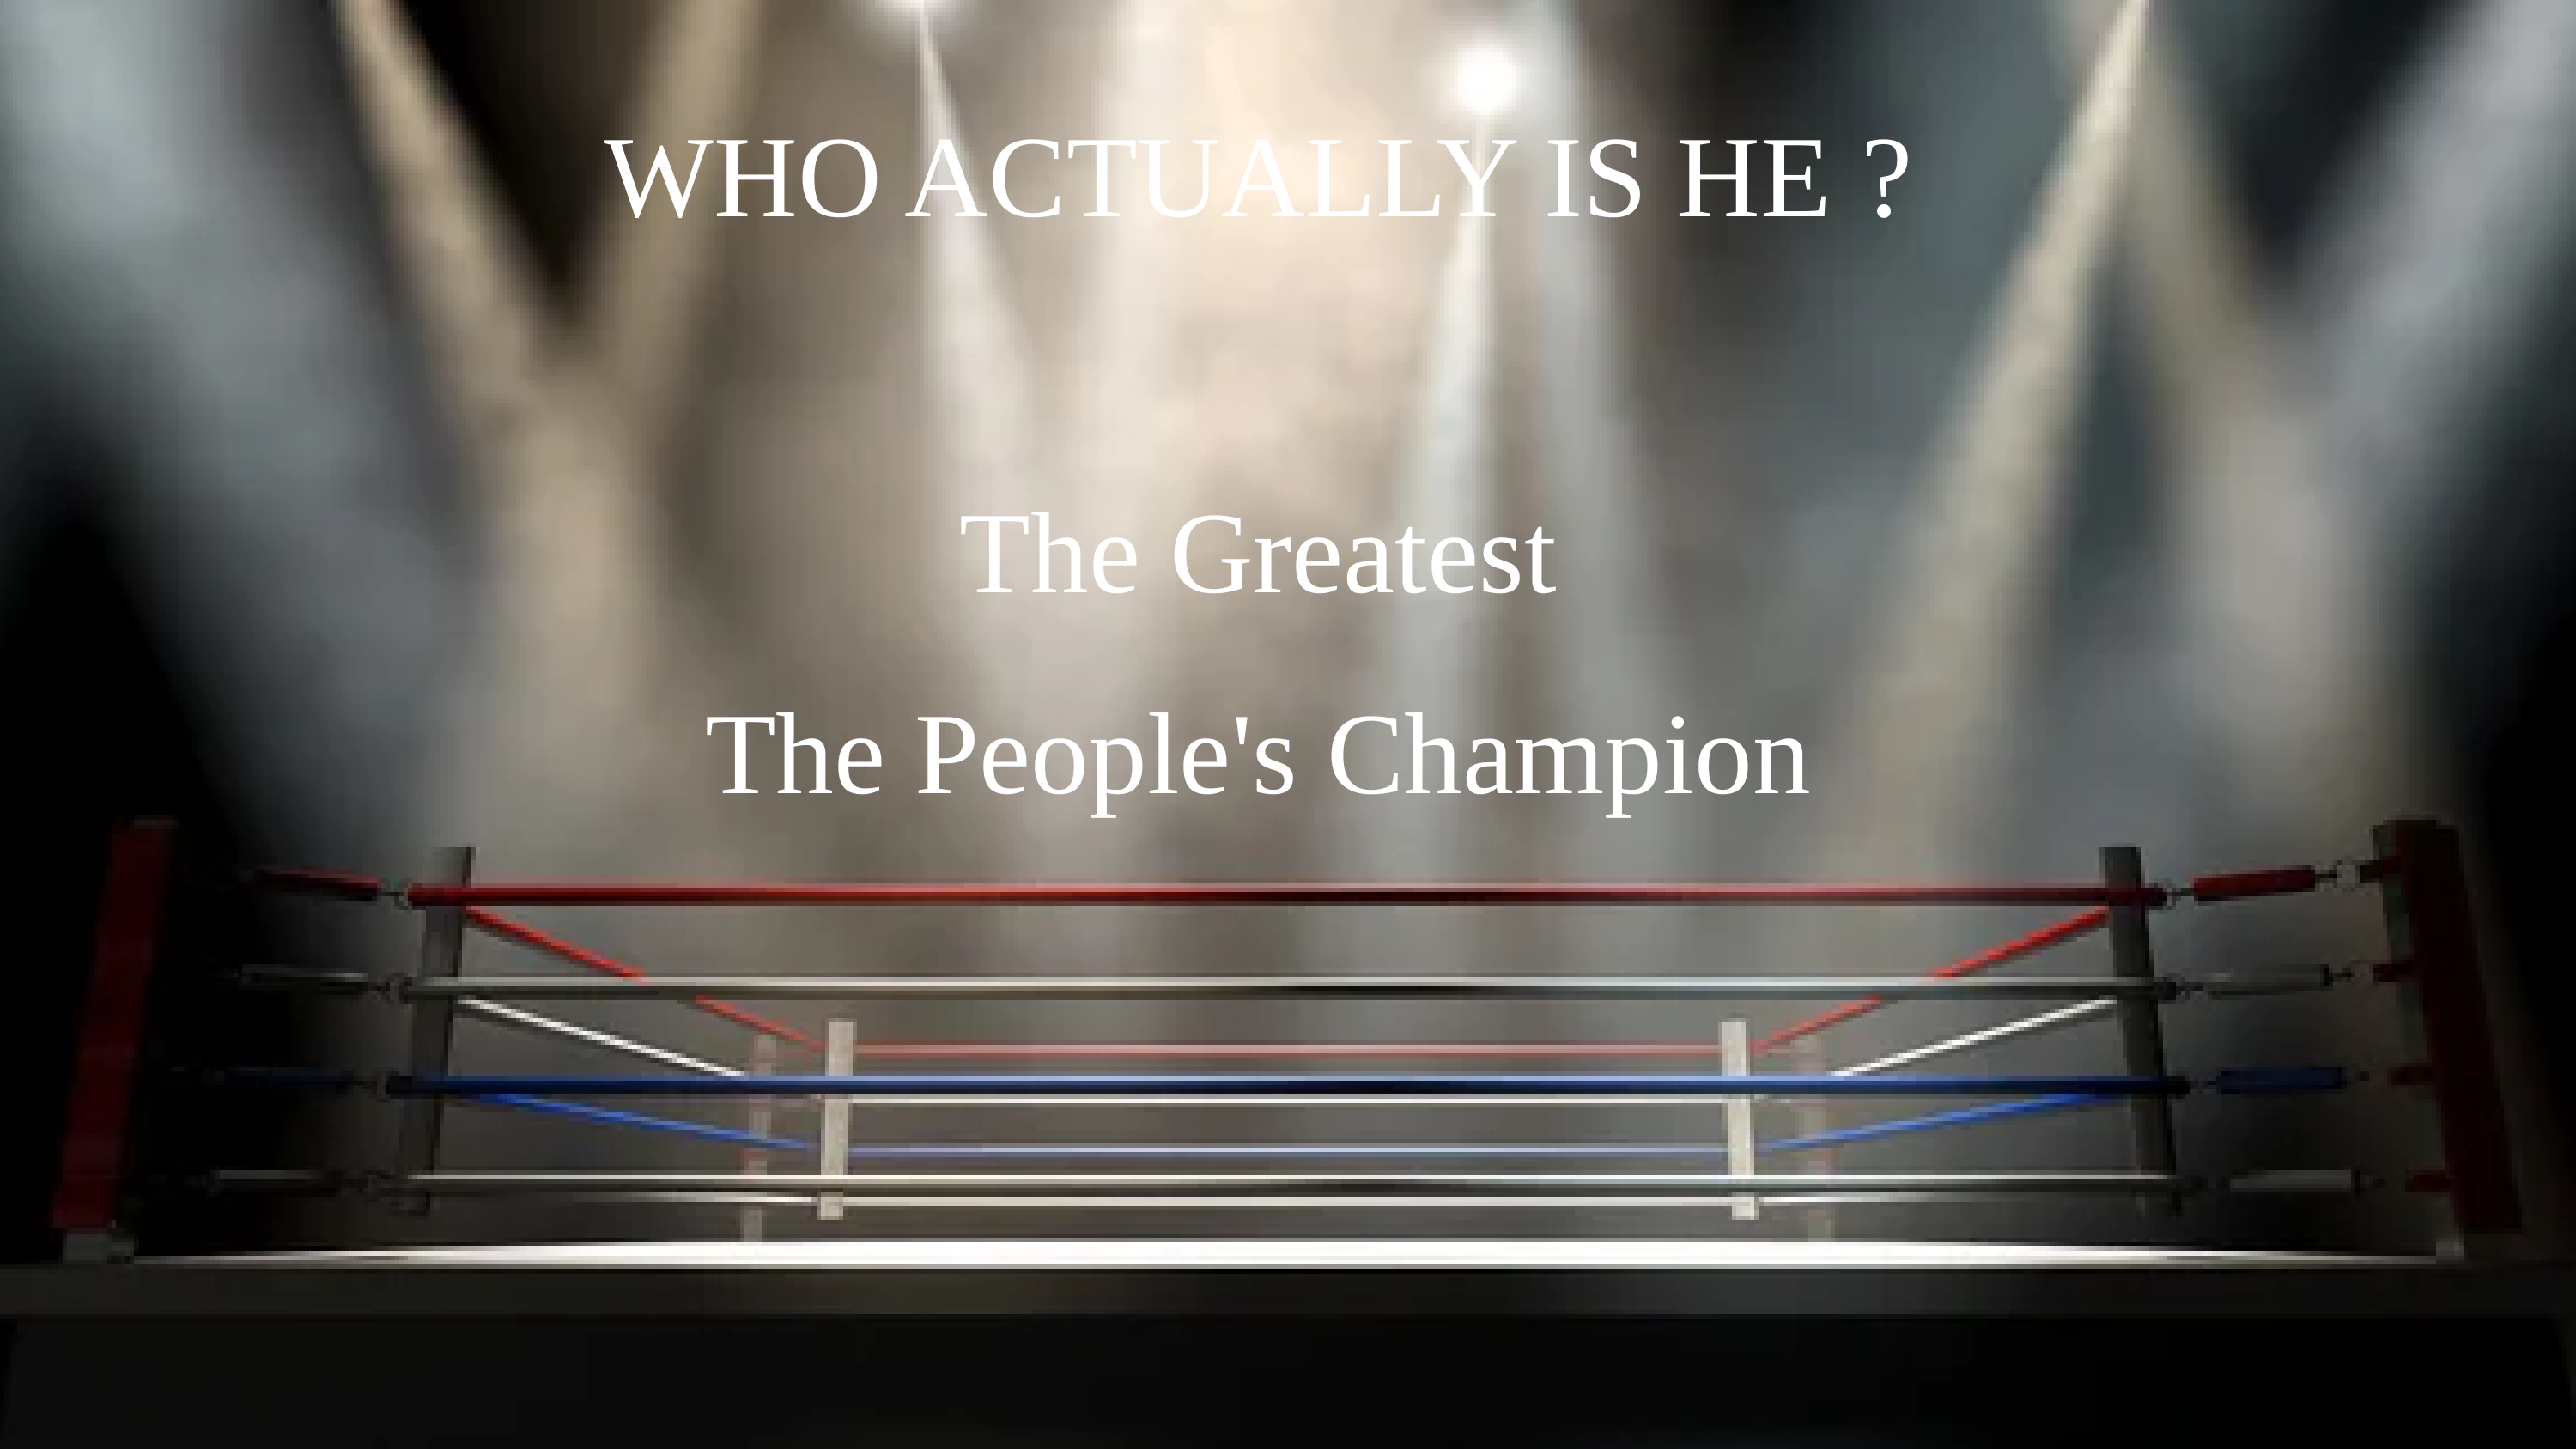

WHO ACTUALLY IS HE ?
The Greatest
The People's Champion